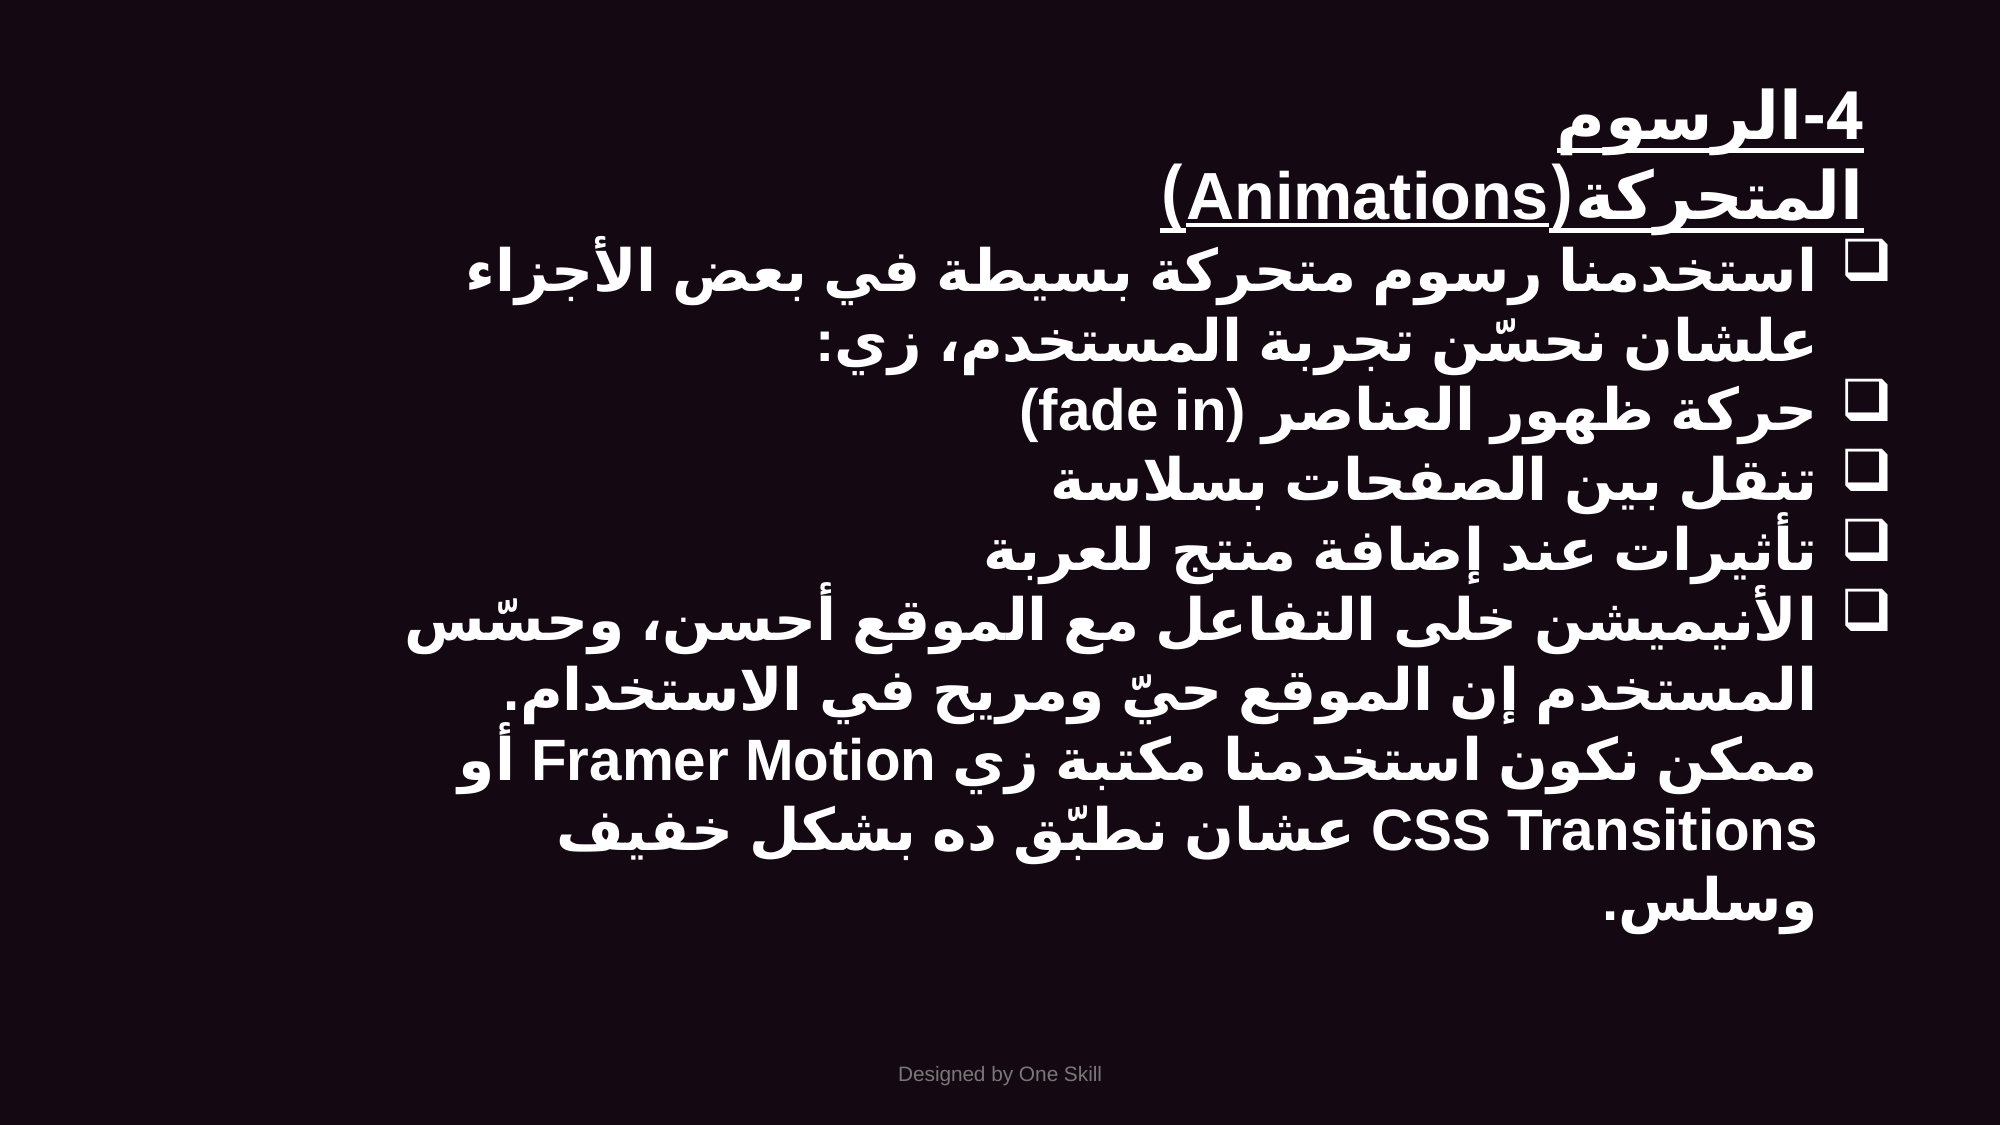

4-الرسوم المتحركة(Animations)
استخدمنا رسوم متحركة بسيطة في بعض الأجزاء علشان نحسّن تجربة المستخدم، زي:
حركة ظهور العناصر (fade in)
تنقل بين الصفحات بسلاسة
تأثيرات عند إضافة منتج للعربة
الأنيميشن خلى التفاعل مع الموقع أحسن، وحسّس المستخدم إن الموقع حيّ ومريح في الاستخدام.
ممكن نكون استخدمنا مكتبة زي Framer Motion أو CSS Transitions عشان نطبّق ده بشكل خفيف وسلس.
Designed by One Skill